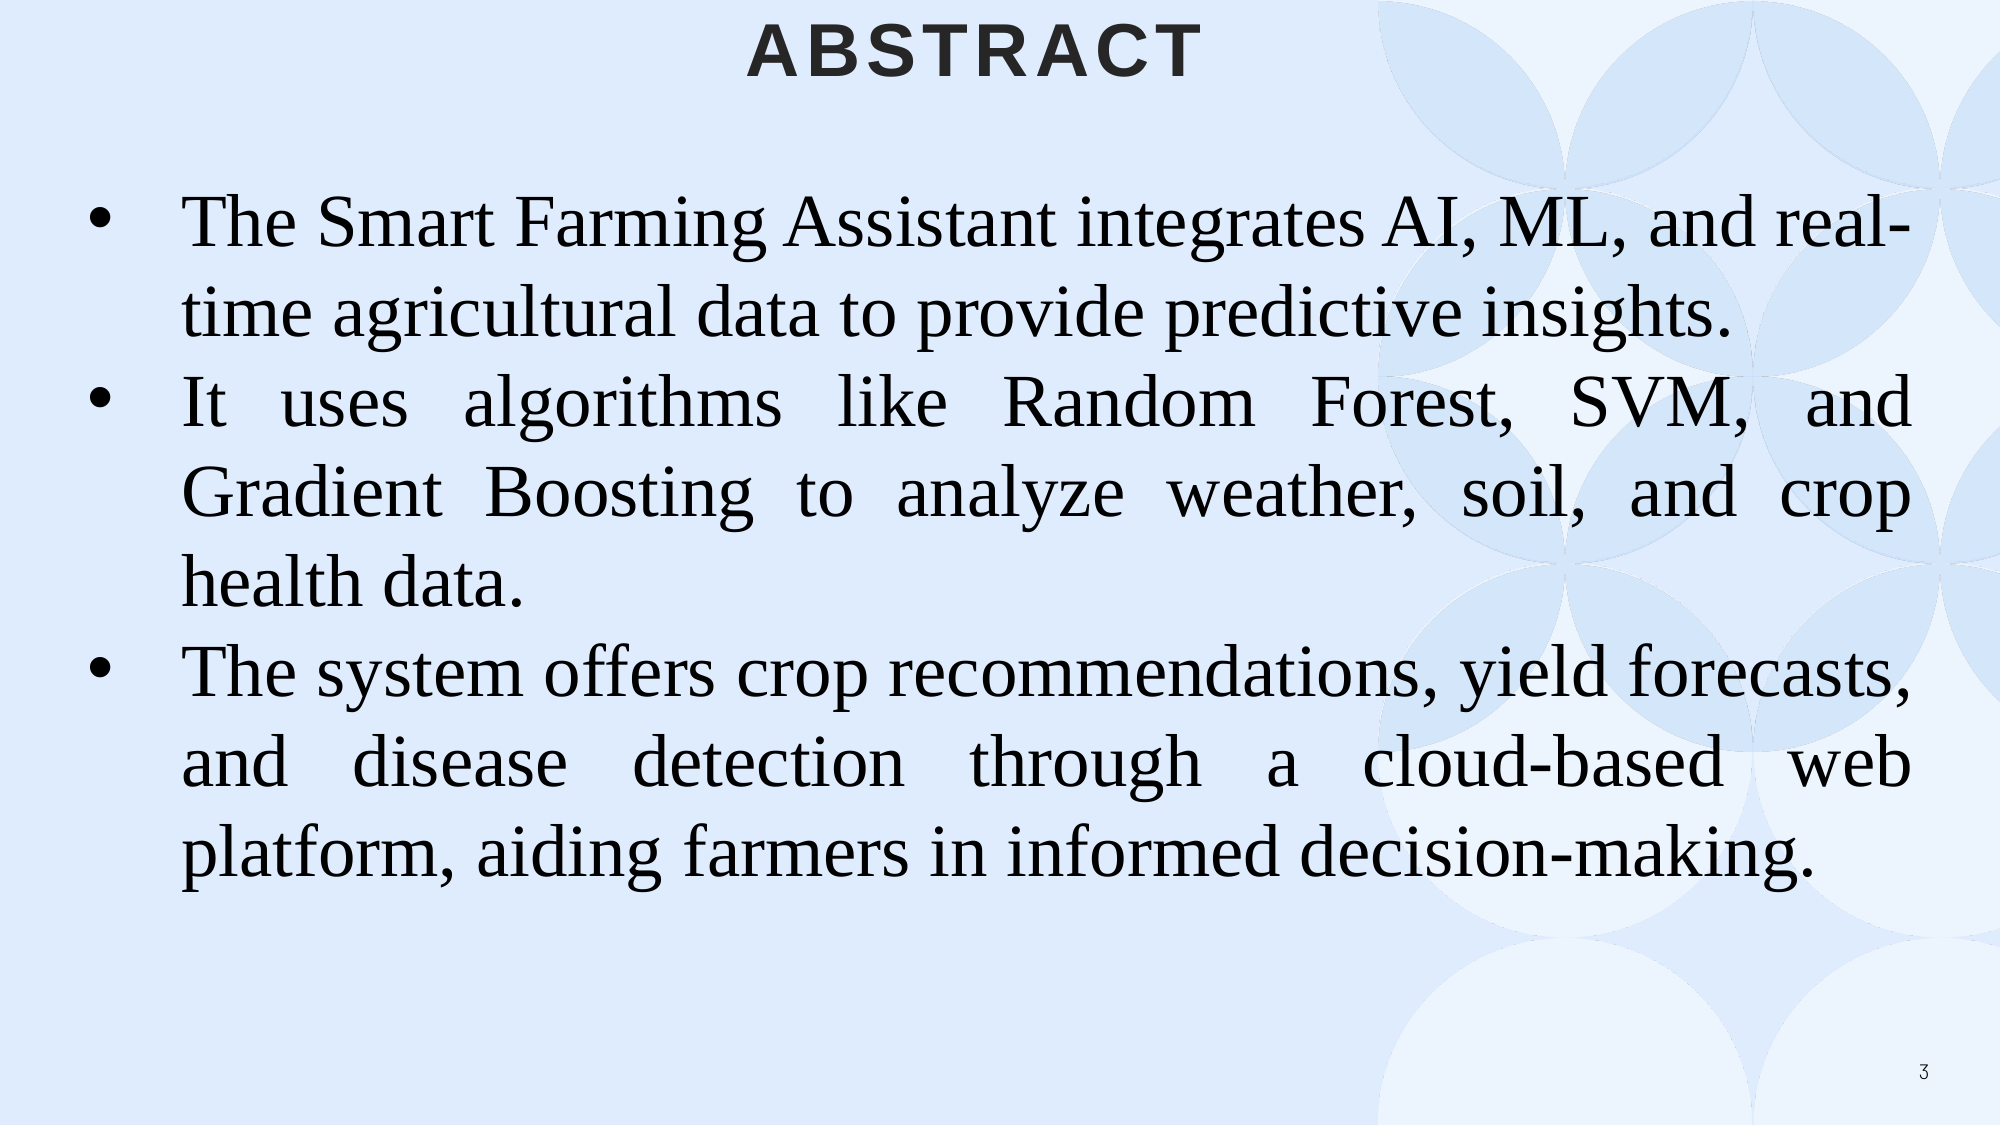

# ABSTRACT
The Smart Farming Assistant integrates AI, ML, and real-time agricultural data to provide predictive insights.
It uses algorithms like Random Forest, SVM, and Gradient Boosting to analyze weather, soil, and crop health data.
The system offers crop recommendations, yield forecasts, and disease detection through a cloud-based web platform, aiding farmers in informed decision-making.
3